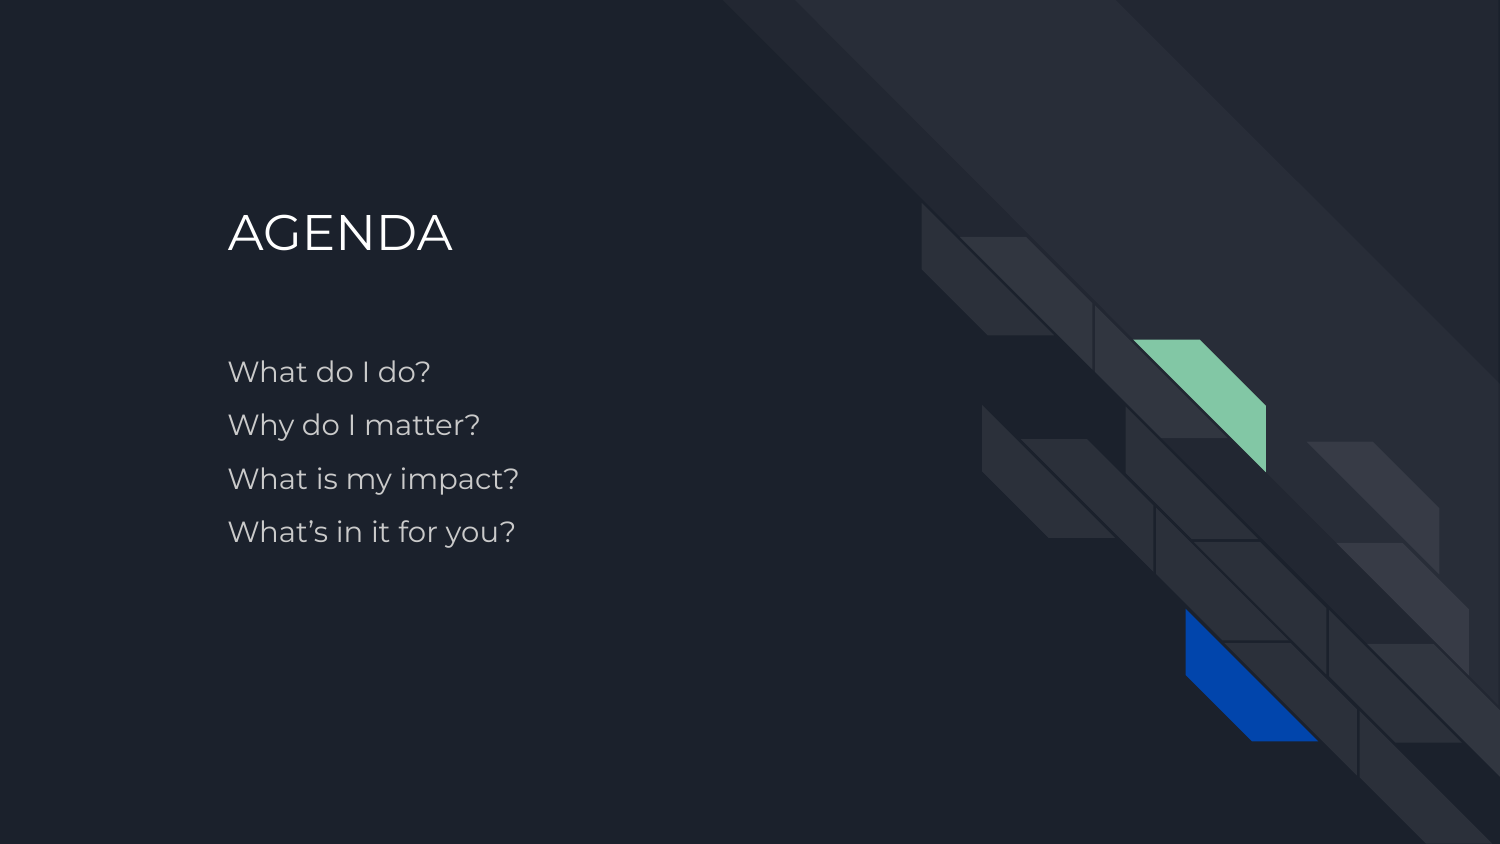

# AGENDA
What do I do?

Why do I matter?
What is my impact?
What’s in it for you?